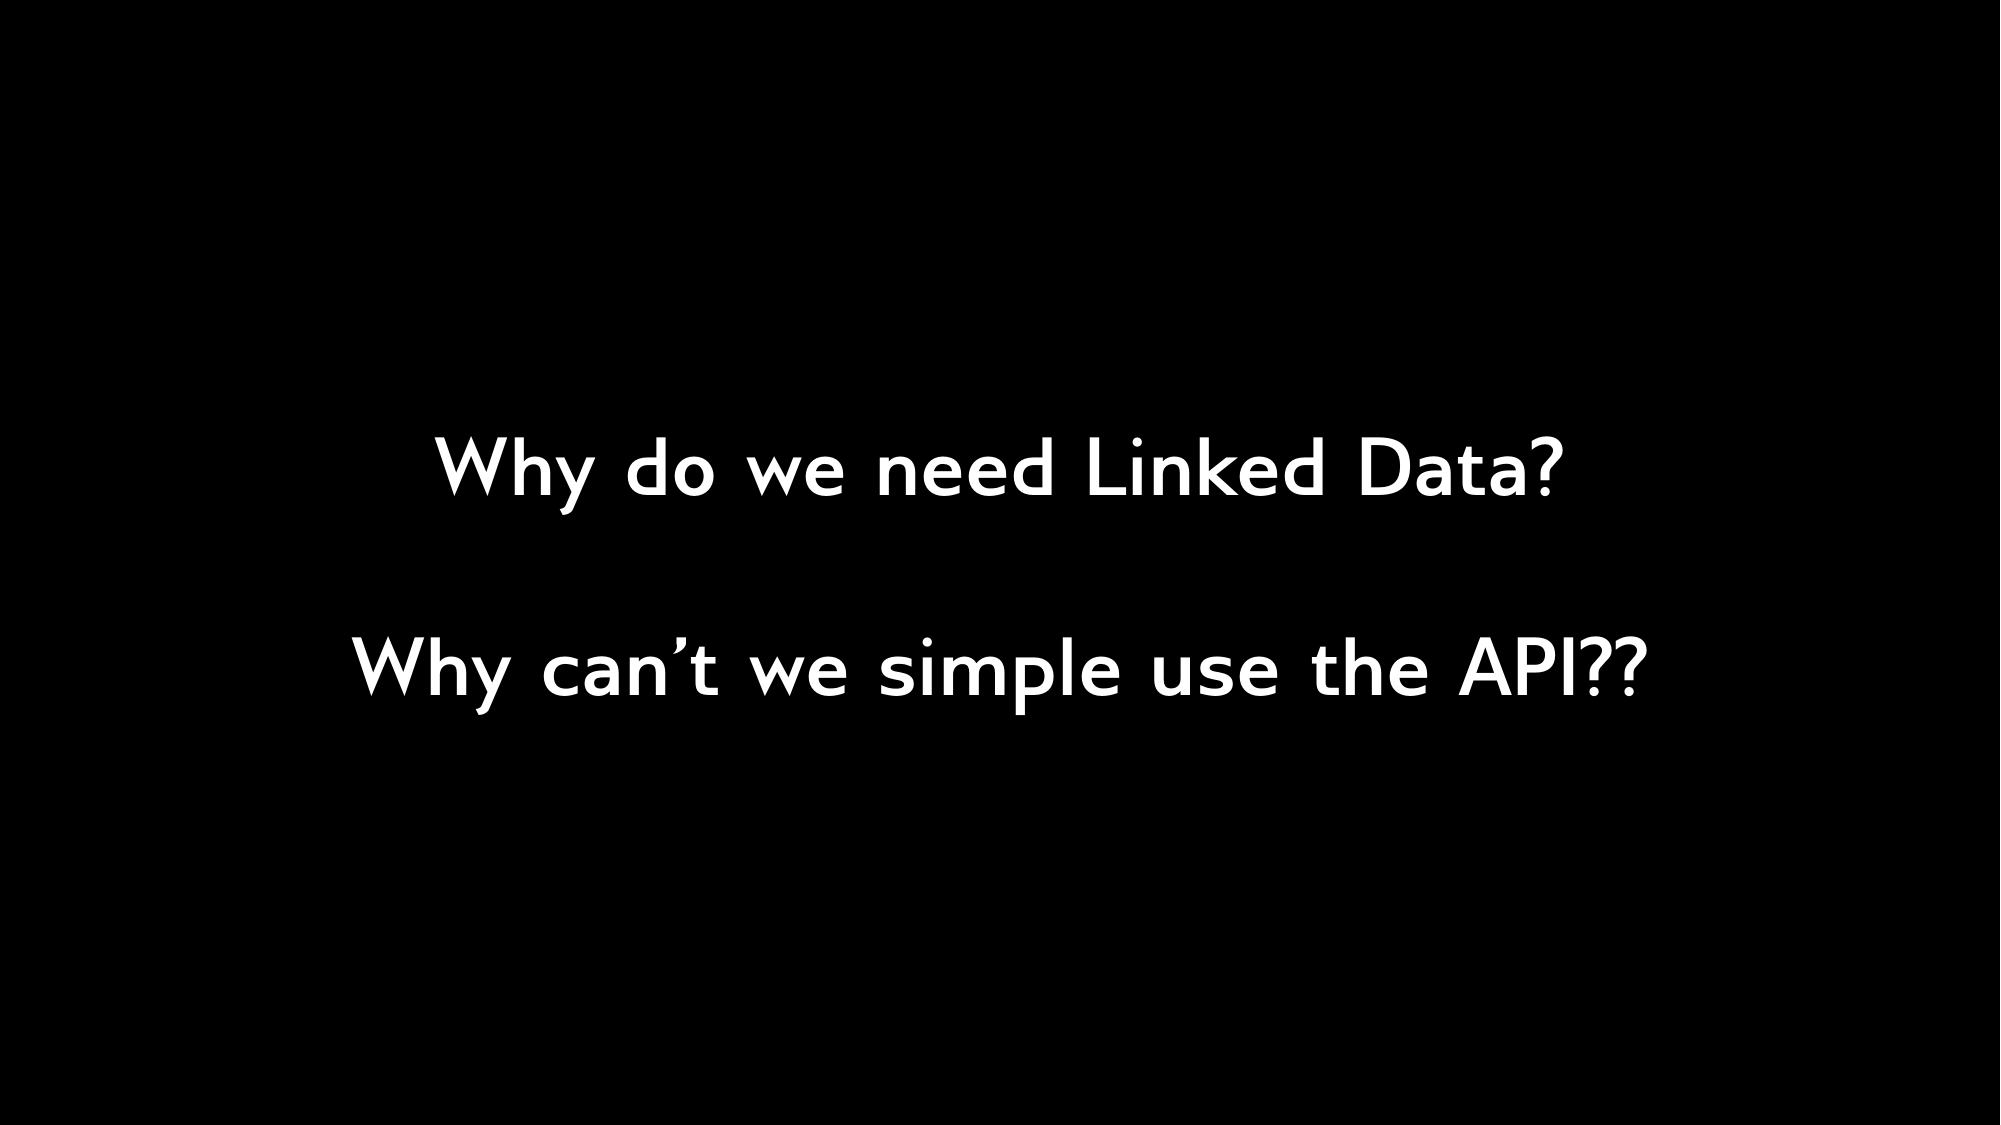

Why do we need Linked Data?

Why can’t we simple use the API??